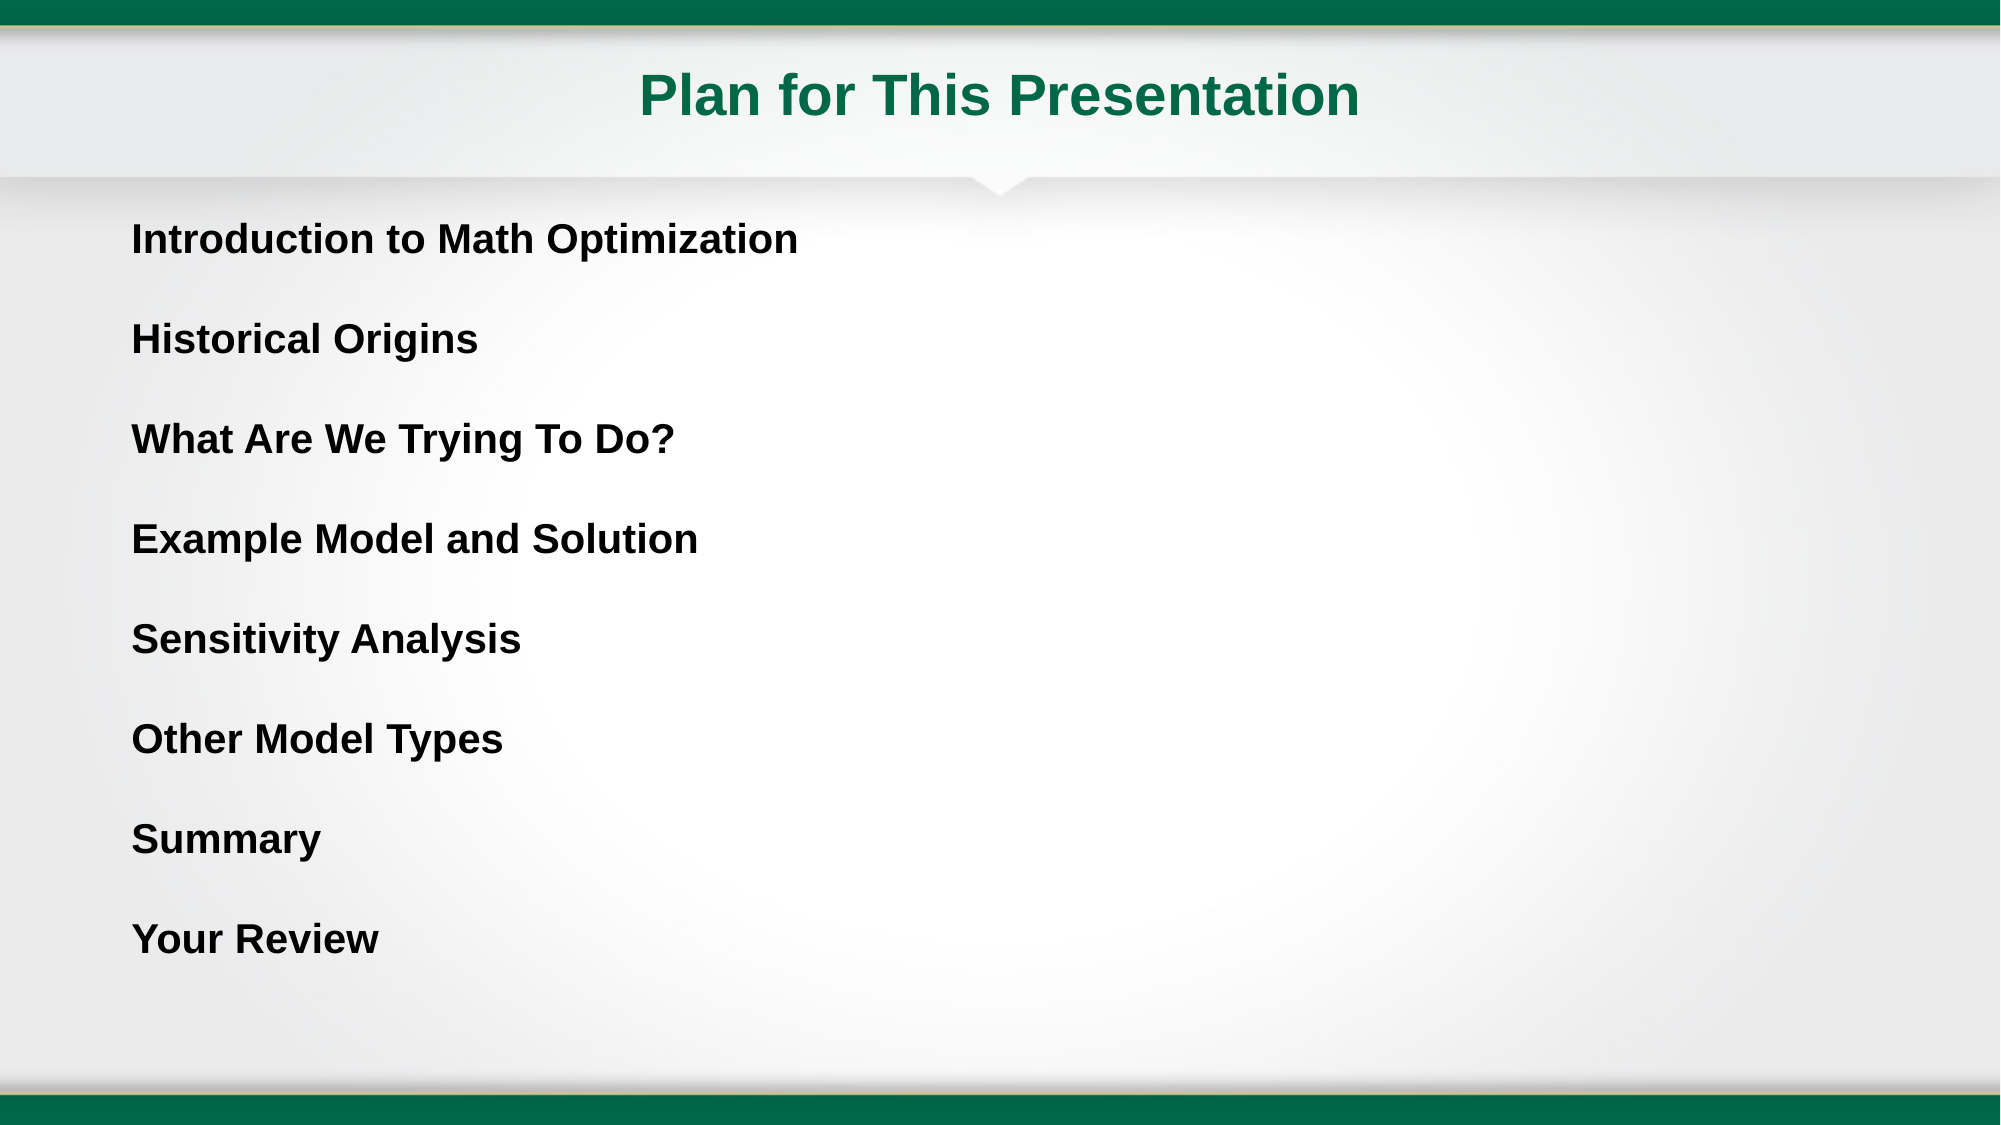

# Plan for This Presentation
Introduction to Math Optimization
Historical Origins
What Are We Trying To Do?
Example Model and Solution
Sensitivity Analysis
Other Model Types
Summary
Your Review